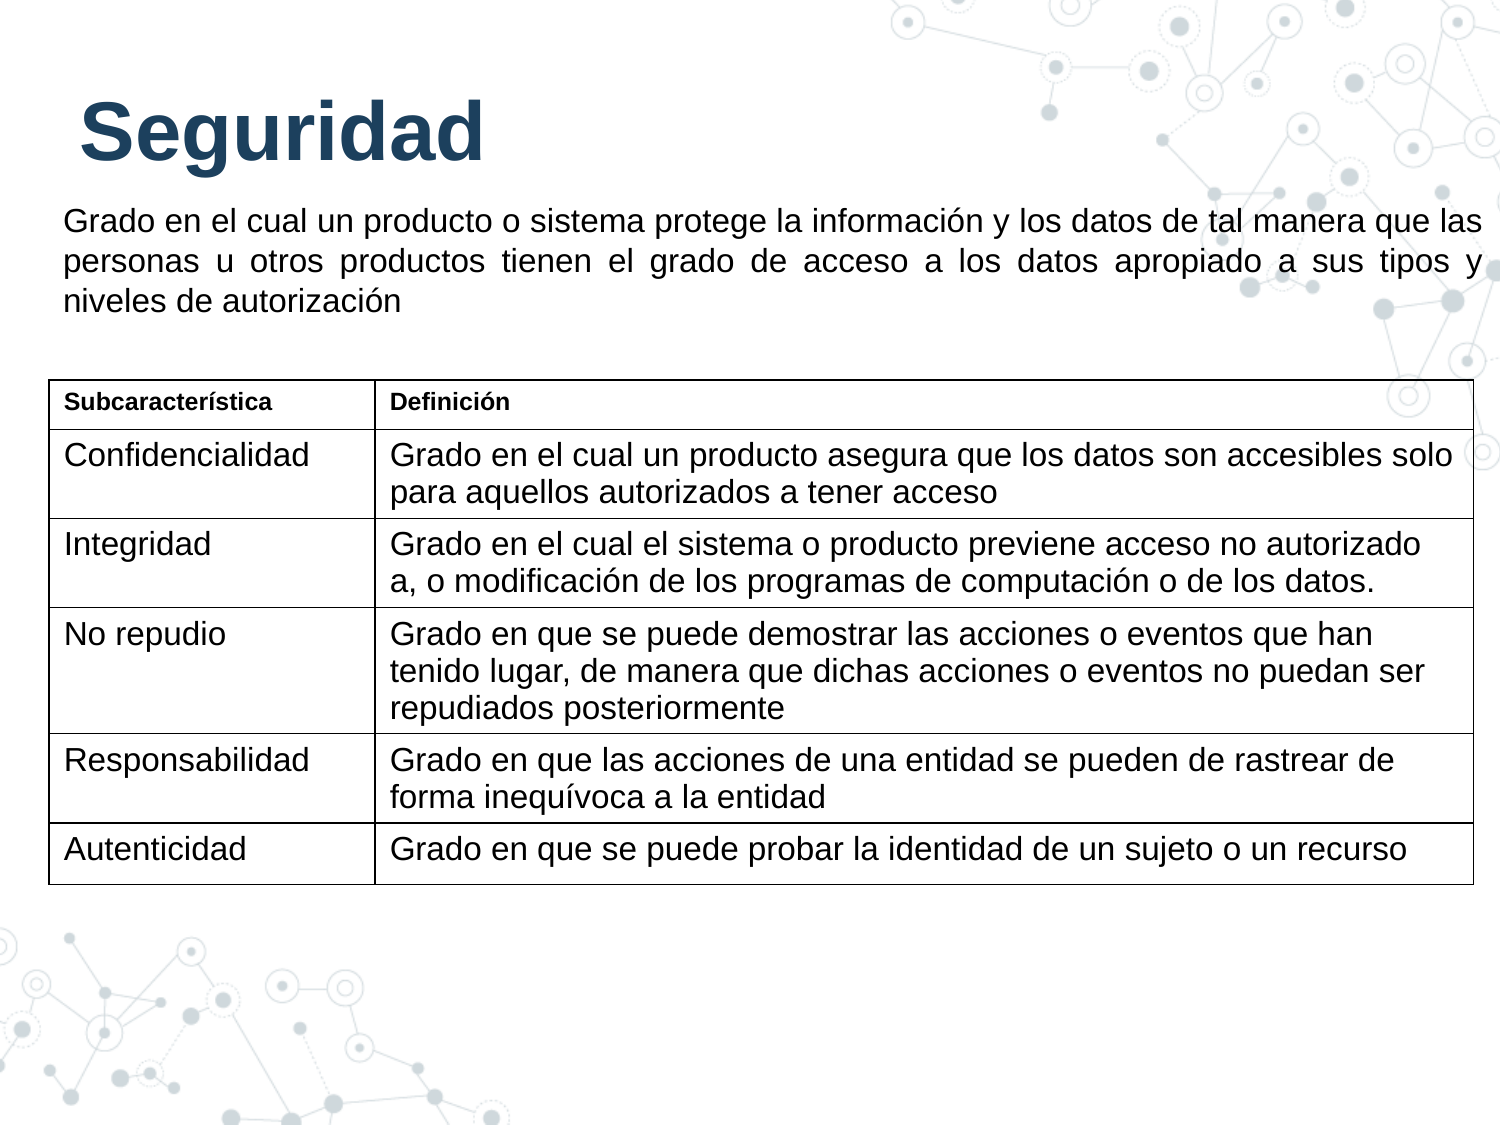

# Seguridad
Grado en el cual un producto o sistema protege la información y los datos de tal manera que las personas u otros productos tienen el grado de acceso a los datos apropiado a sus tipos y niveles de autorización
| Subcaracterística | Definición |
| --- | --- |
| Confidencialidad | Grado en el cual un producto asegura que los datos son accesibles solo para aquellos autorizados a tener acceso |
| Integridad | Grado en el cual el sistema o producto previene acceso no autorizado a, o modificación de los programas de computación o de los datos. |
| No repudio | Grado en que se puede demostrar las acciones o eventos que han tenido lugar, de manera que dichas acciones o eventos no puedan ser repudiados posteriormente |
| Responsabilidad | Grado en que las acciones de una entidad se pueden de rastrear de forma inequívoca a la entidad |
| Autenticidad | Grado en que se puede probar la identidad de un sujeto o un recurso |